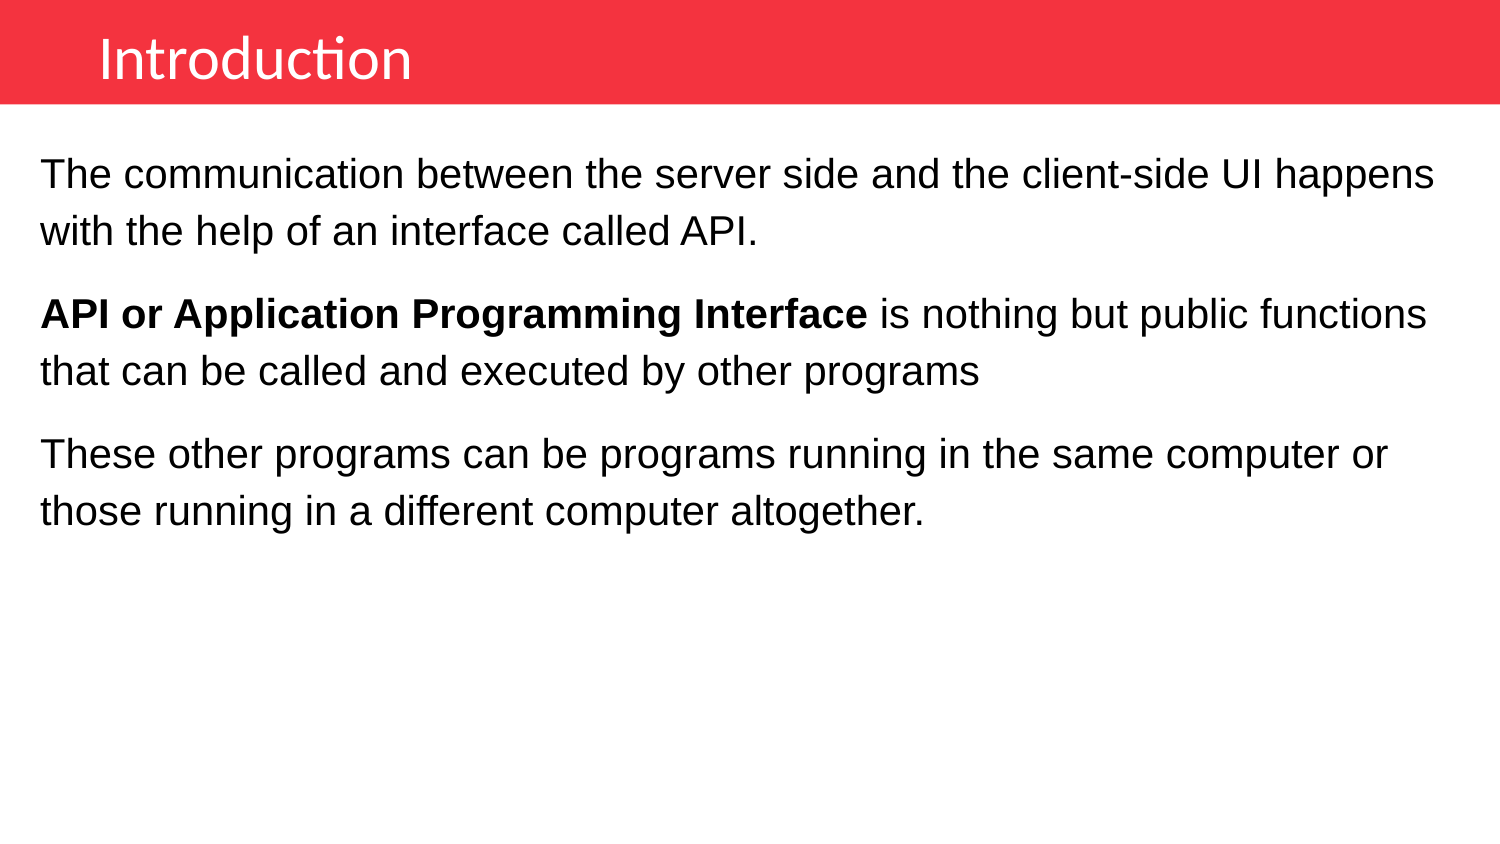

Introduction

The communication between the server side and the client-side UI happens with the help of an interface called API.
API or Application Programming Interface is nothing but public functions that can be called and executed by other programs
These other programs can be programs running in the same computer or those running in a different computer altogether.